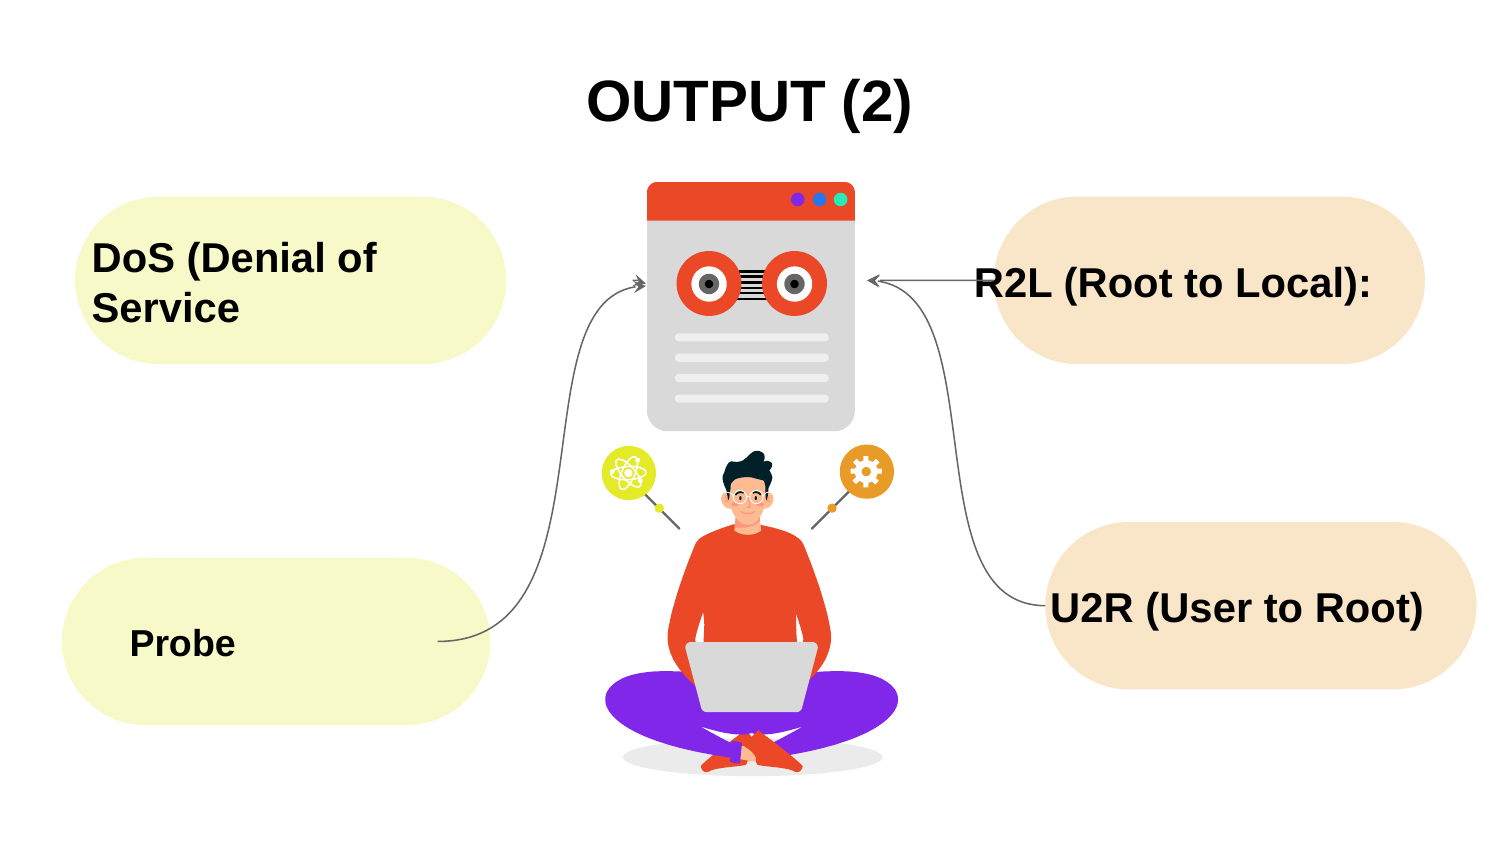

# OUTPUT (2)

DoS (Denial of Service
R2L (Root to Local):

U2R (User to Root)
Probe